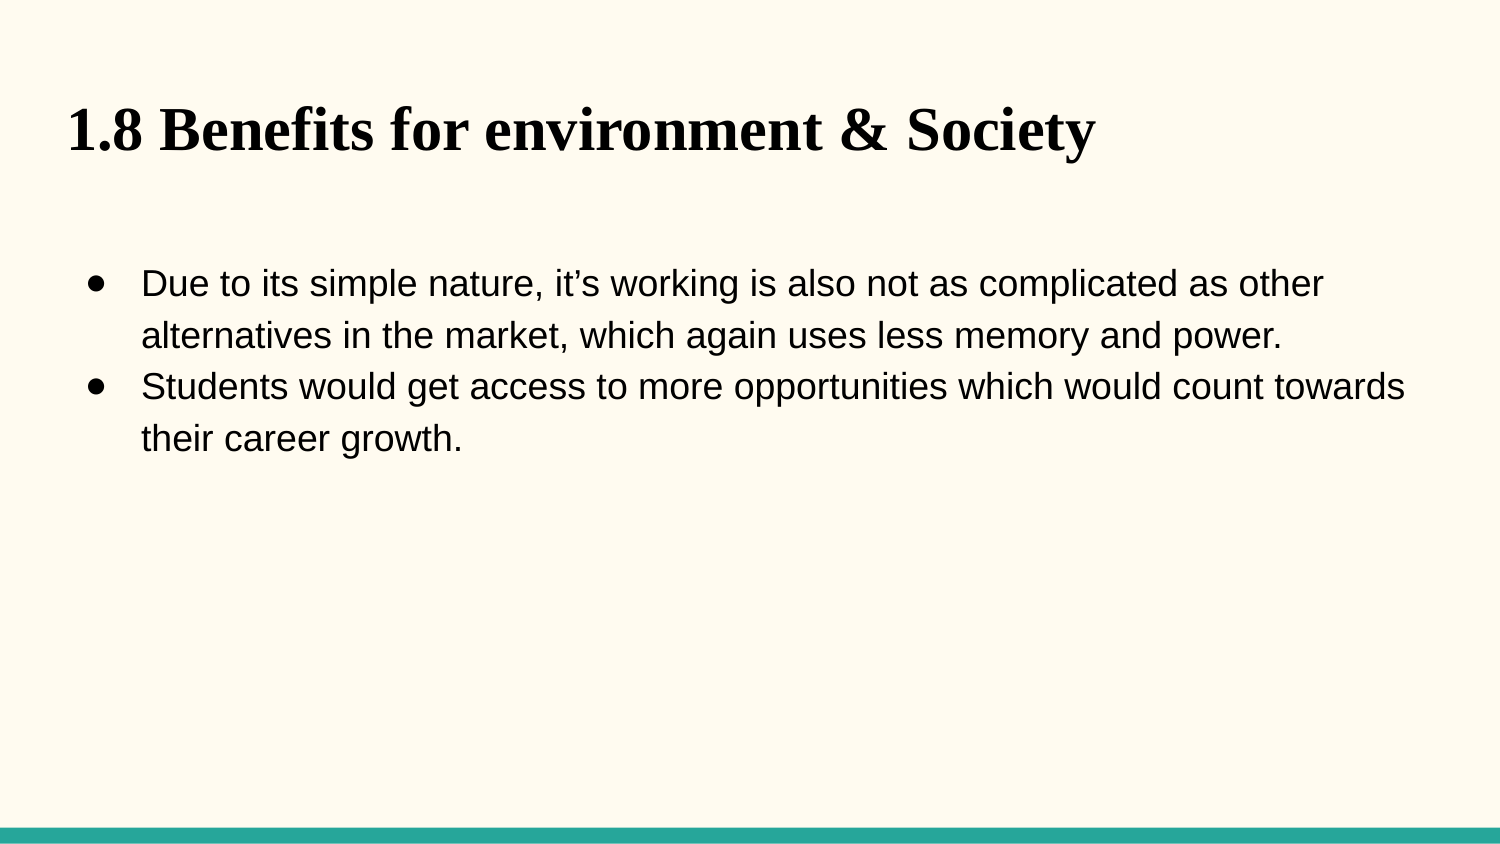

# 1.8 Benefits for environment & Society

Due to its simple nature, it’s working is also not as complicated as other alternatives in the market, which again uses less memory and power.
Students would get access to more opportunities which would count towards their career growth.